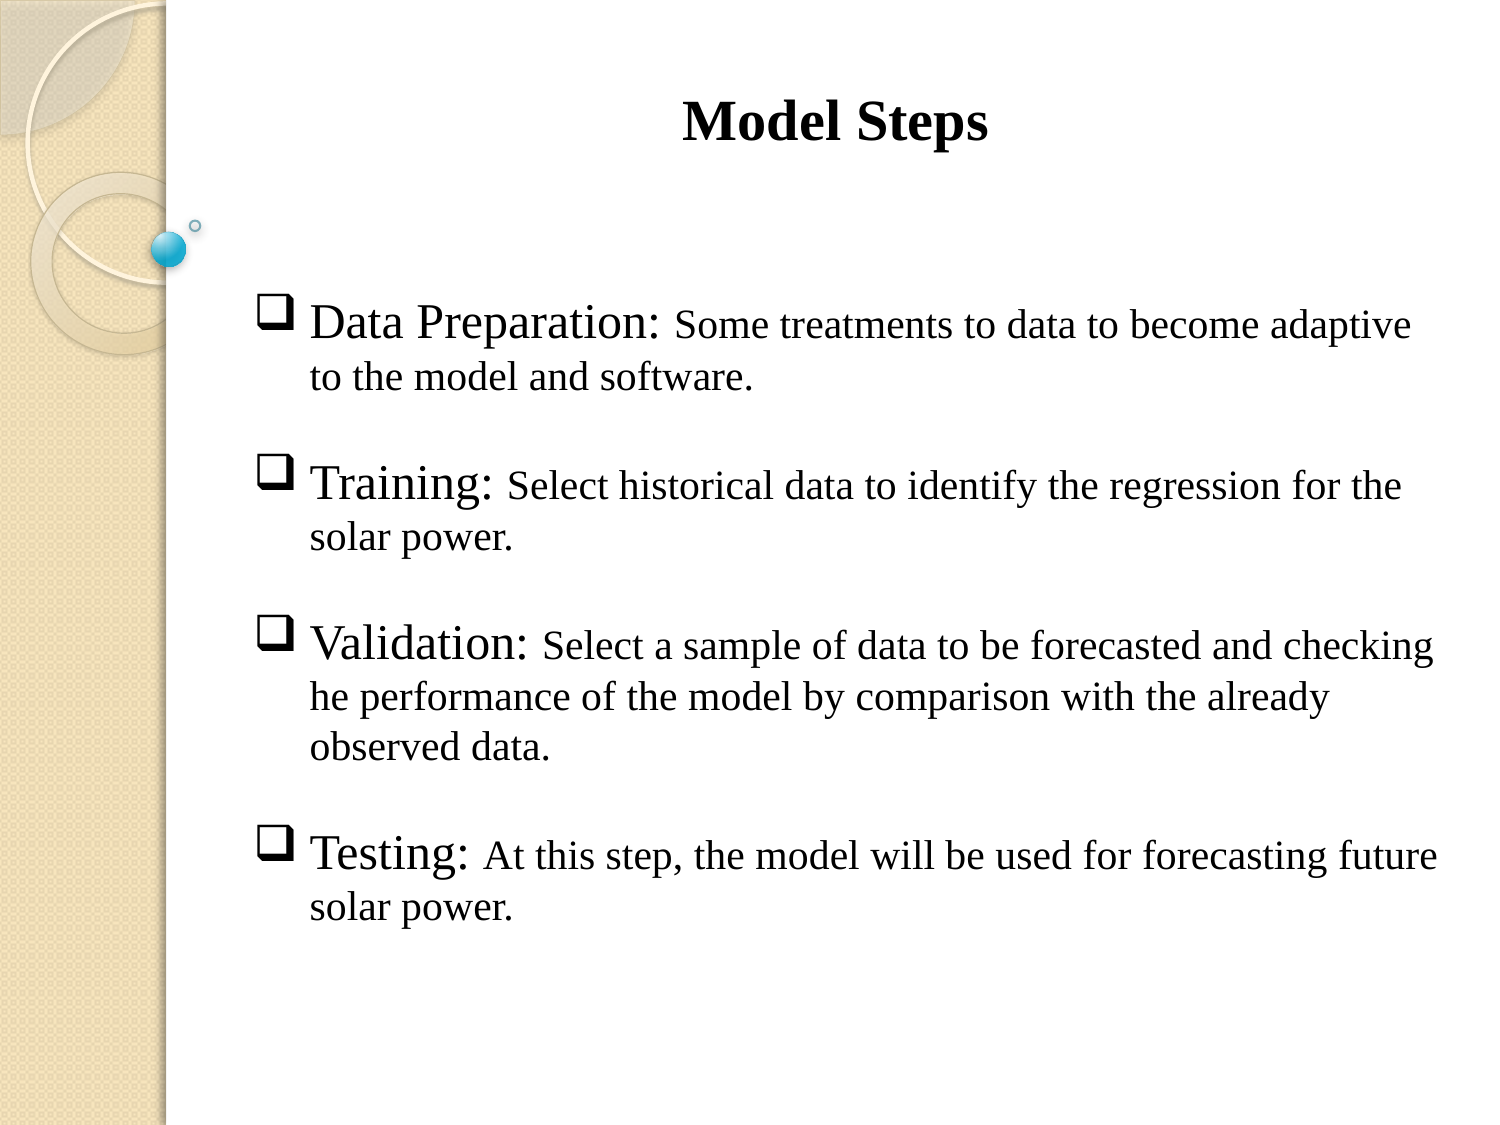

Model Steps
Data Preparation: Some treatments to data to become adaptive to the model and software.

Training: Select historical data to identify the regression for the solar power.

Validation: Select a sample of data to be forecasted and checking he performance of the model by comparison with the already observed data.

Testing: At this step, the model will be used for forecasting future solar power.